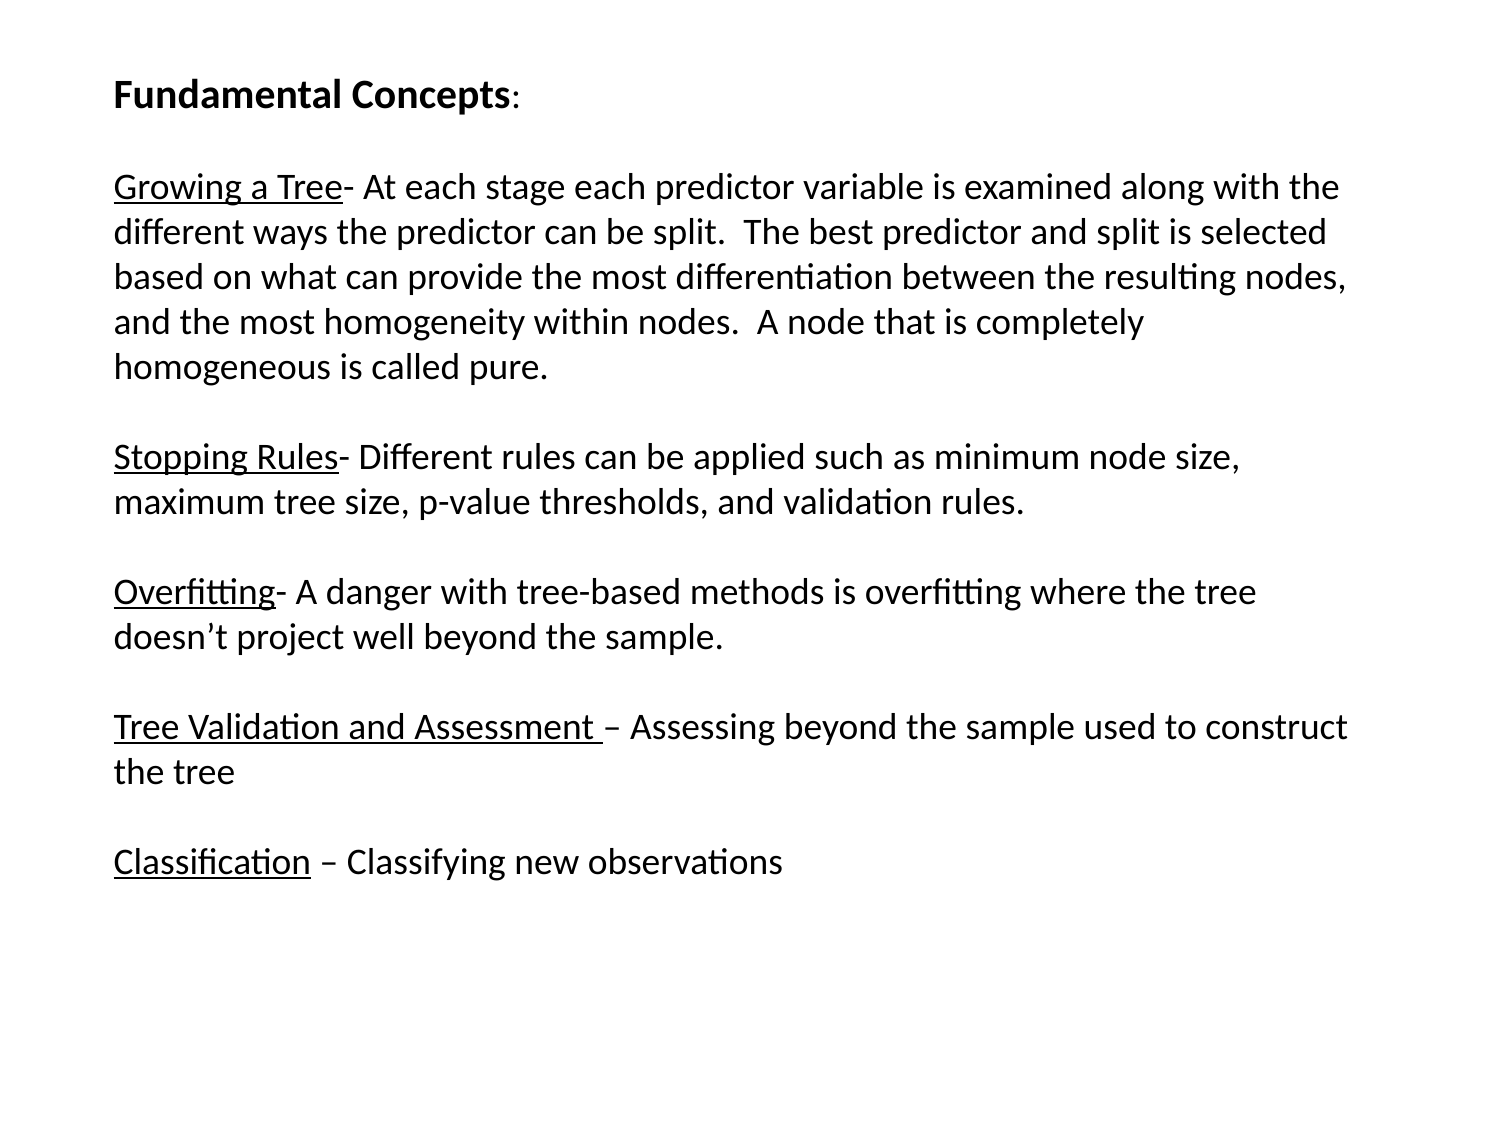

Fundamental Concepts:

Growing a Tree- At each stage each predictor variable is examined along with the different ways the predictor can be split.  The best predictor and split is selected based on what can provide the most differentiation between the resulting nodes, and the most homogeneity within nodes.  A node that is completely homogeneous is called pure.

Stopping Rules- Different rules can be applied such as minimum node size, maximum tree size, p-value thresholds, and validation rules.

Overfitting- A danger with tree-based methods is overfitting where the tree doesn’t project well beyond the sample.

Tree Validation and Assessment – Assessing beyond the sample used to construct the tree

Classification – Classifying new observations